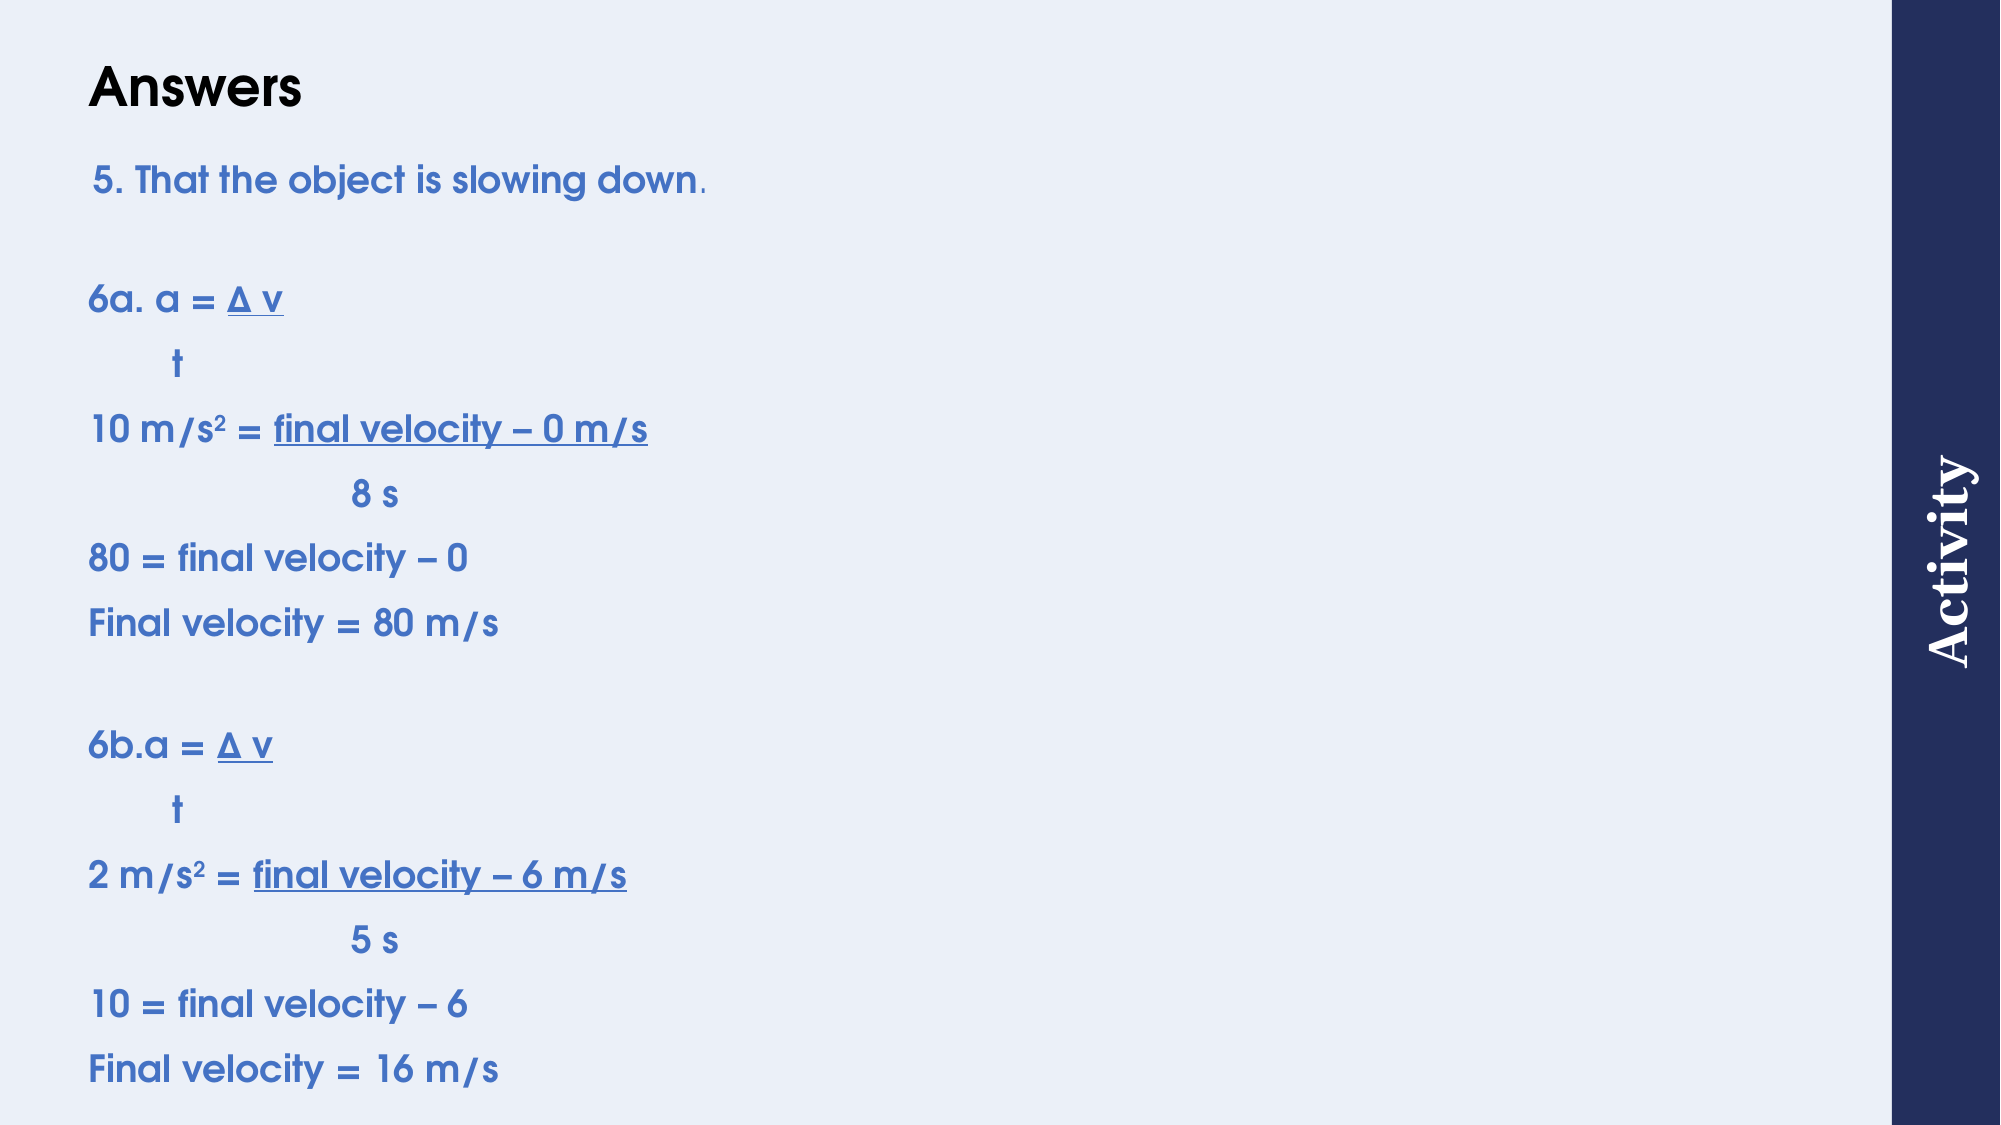

# Answers
5. That the object is slowing down.
6a. a = Δ v
        t
10 m/s2 = final velocity – 0 m/s
                         8 s
80 = final velocity – 0
Final velocity = 80 m/s
6b.a = Δ v
        t
2 m/s2 = final velocity – 6 m/s
                         5 s
10 = final velocity – 6
Final velocity = 16 m/s